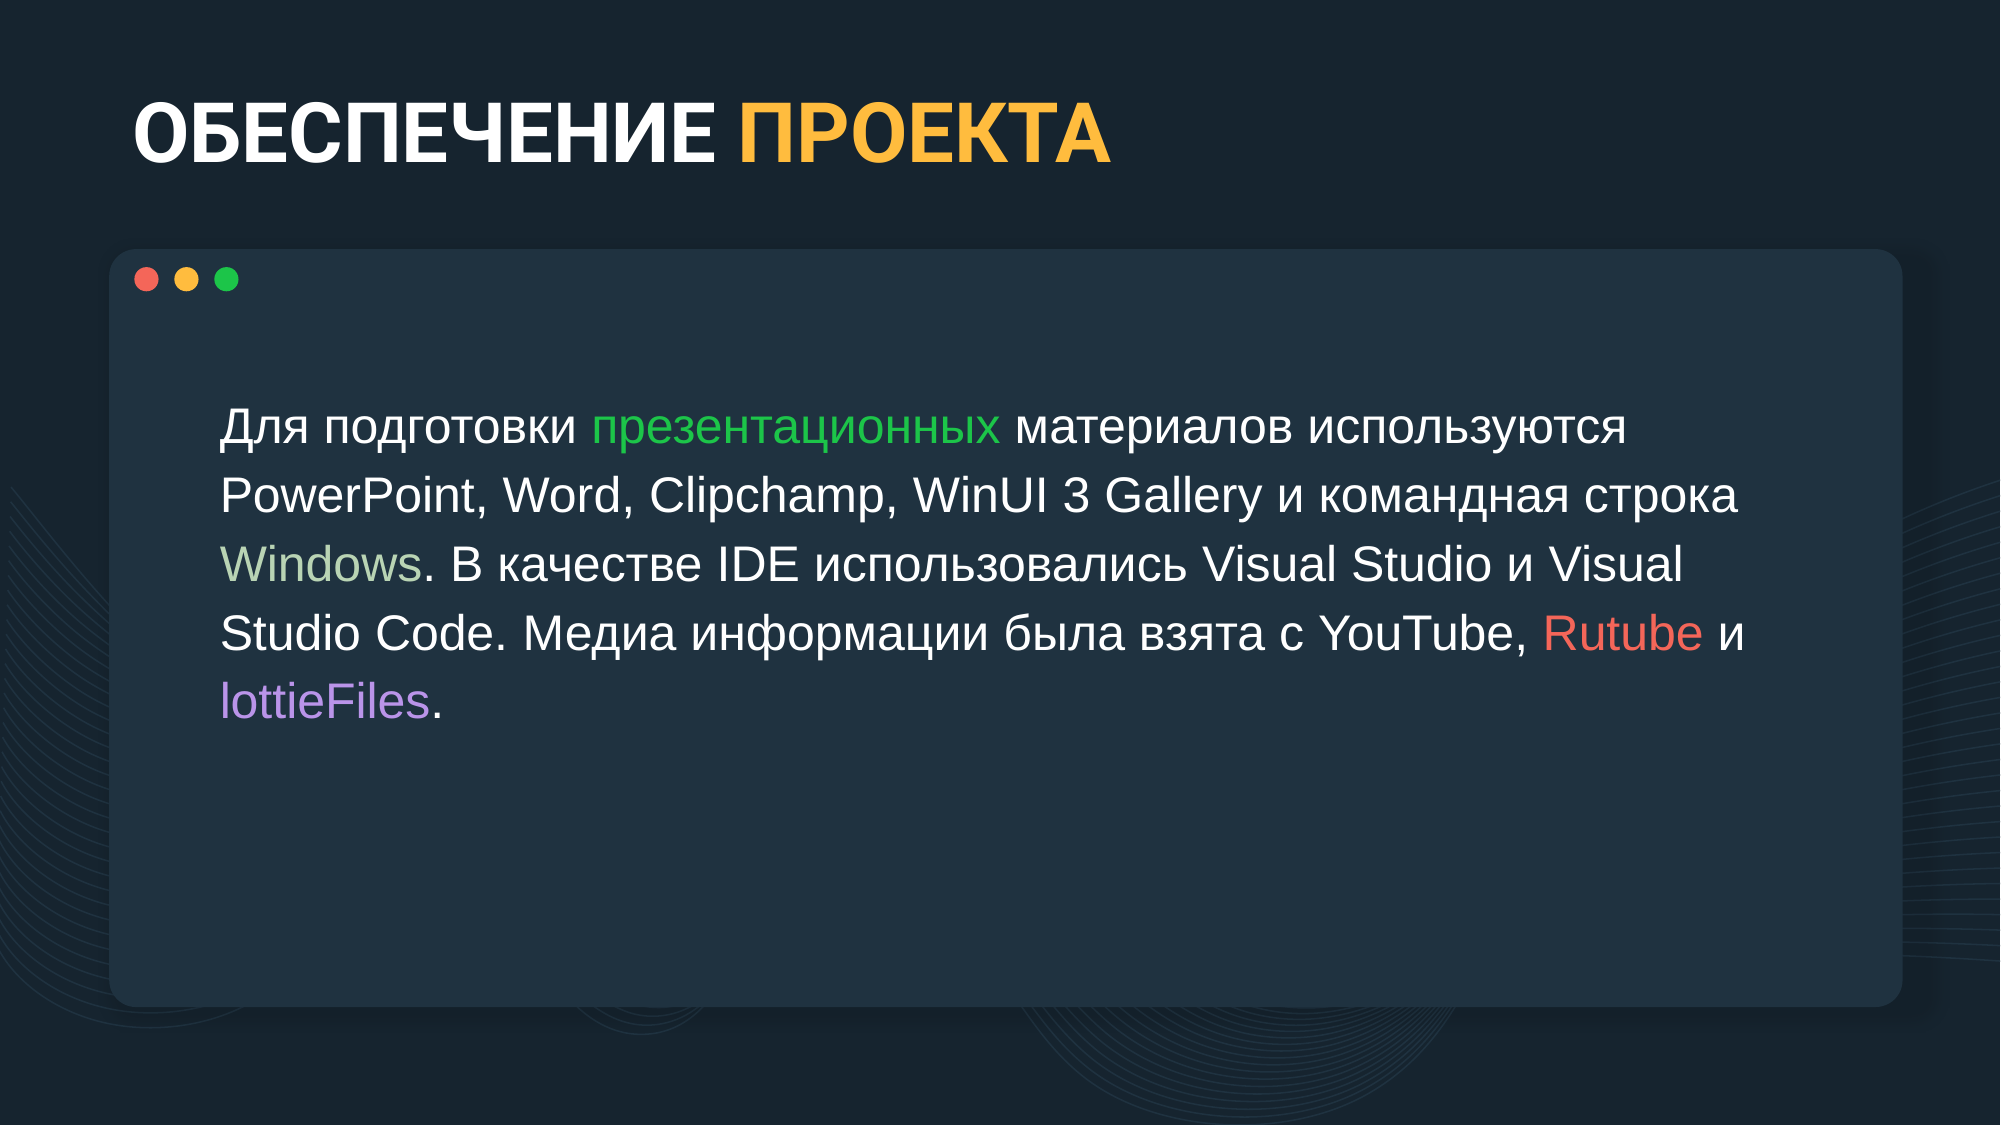

# ОБЕСПЕЧЕНИЕ ПРОЕКТА
Для подготовки презентационных материалов используются PowerPoint, Word, Clipchamp, WinUI 3 Gallery и командная строка Windows. В качестве IDE использовались Visual Studio и Visual Studio Code. Медиа информации была взята с YouTube, Rutube и lottieFiles.